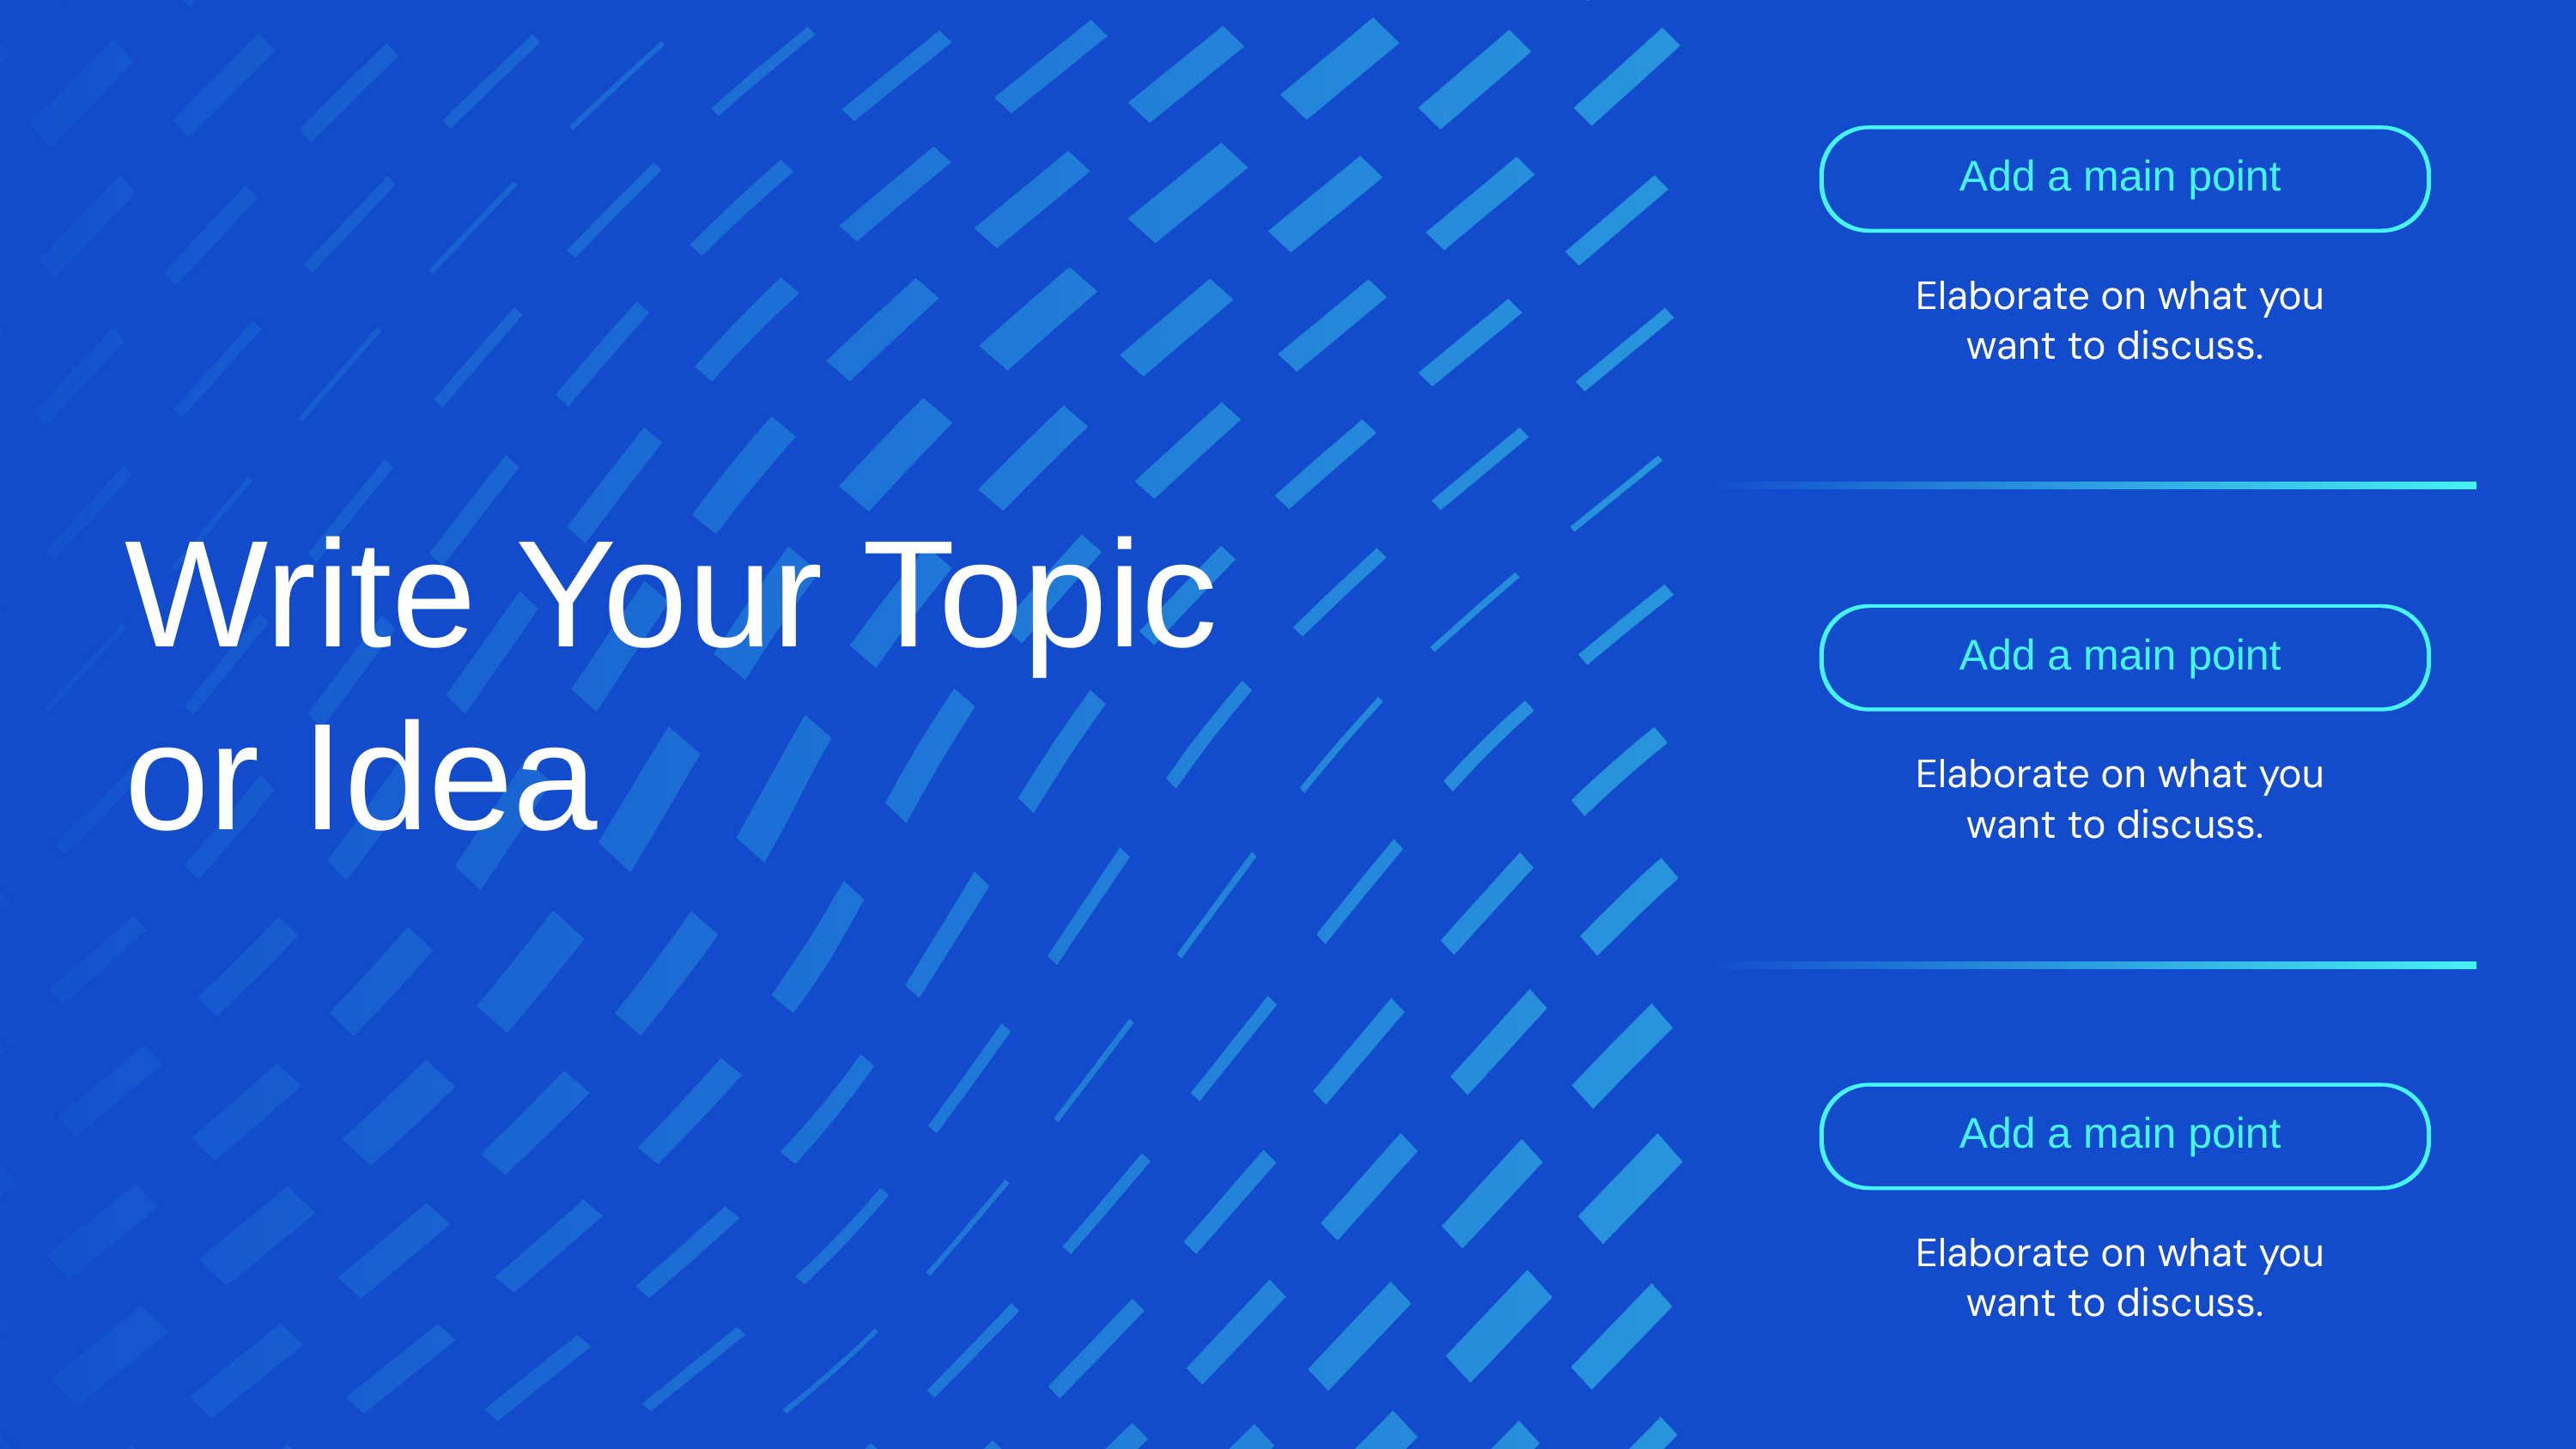

Add a main point
Elaborate on what you
want to discuss.

Write Your Topic or Idea

Add a main point
Elaborate on what you
want to discuss.

Add a main point
Elaborate on what you
want to discuss.